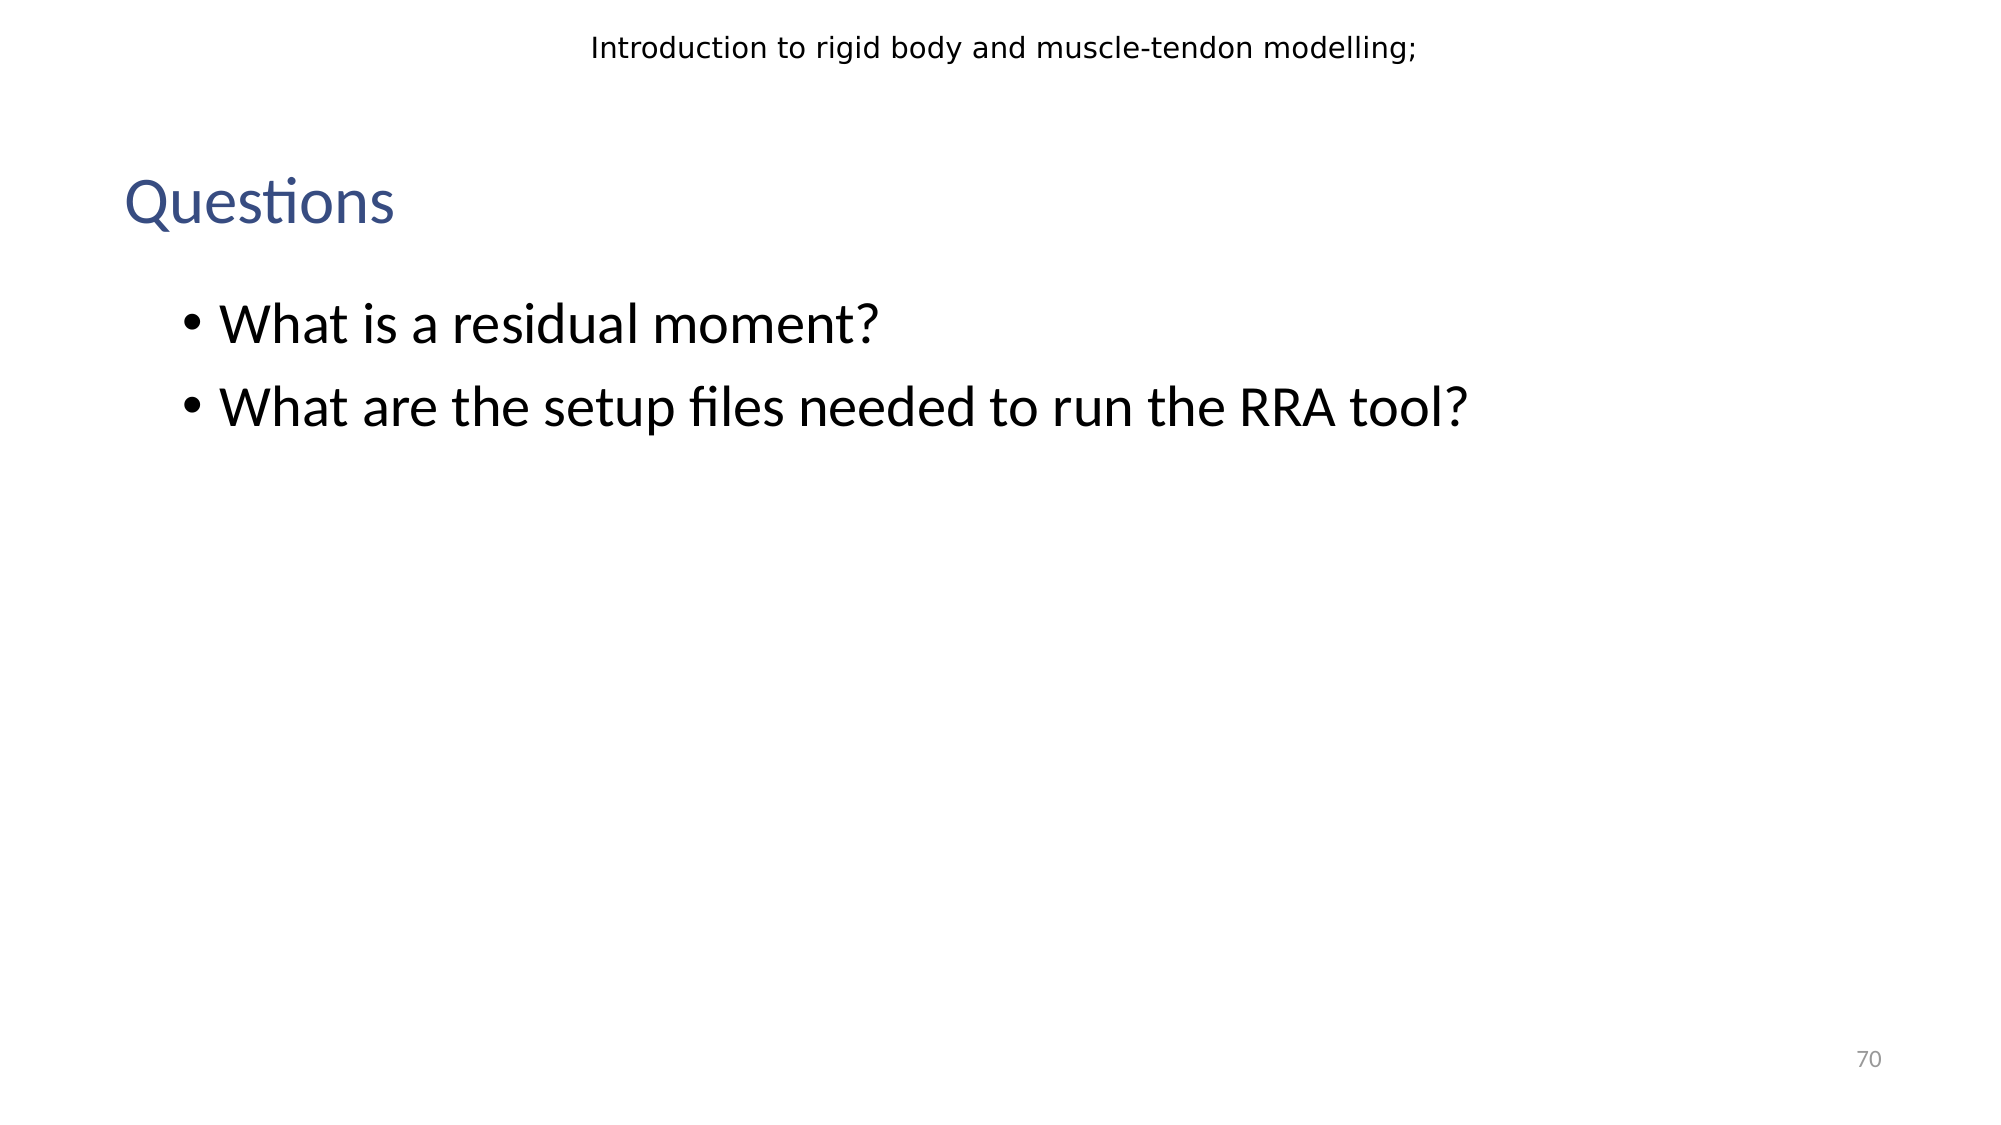

Introduction to rigid body and muscle-tendon modelling;
# Questions
What is a residual moment?
What are the setup files needed to run the RRA tool?
70